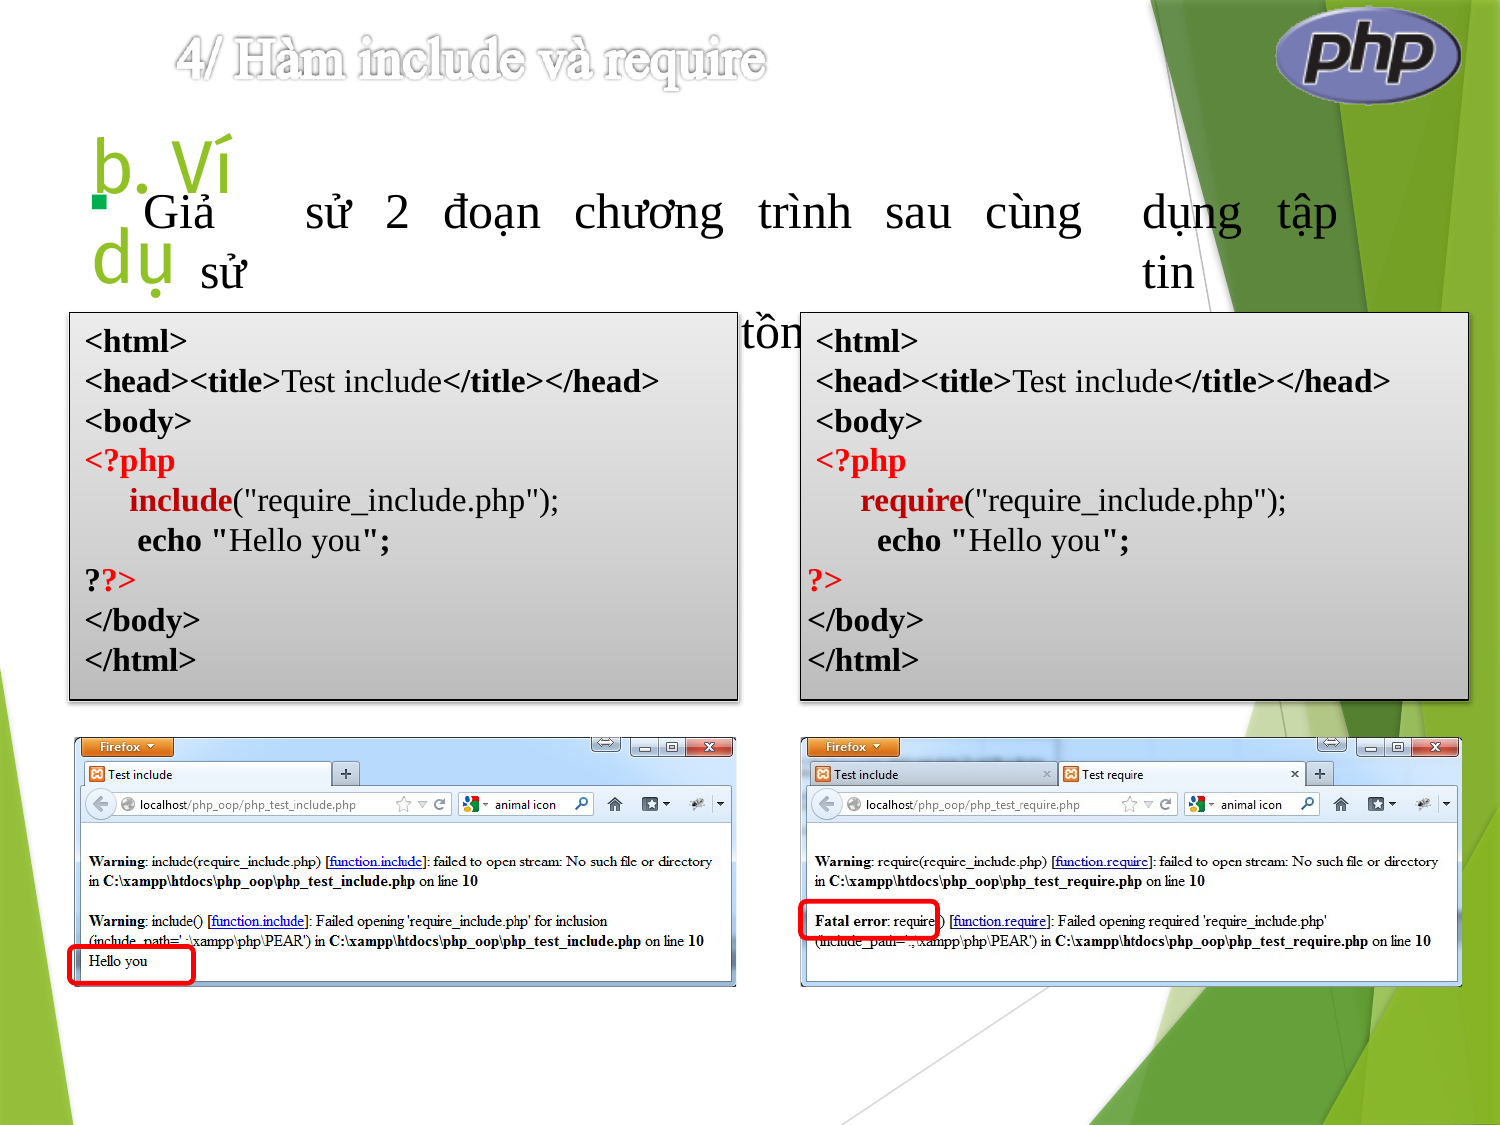

# b. Ví dụ
Giả	sử	2	đoạn	chương	trình	sau	cùng	sử
require_include.php	không tồn tại như sau:
dụng	tập	tin

<html>
<head><title>Test include</title></head>
<body>
<?php
include("require_include.php");  echo "Hello you";
??>
</body>
</html>
<html>
<head><title>Test include</title></head>
<body>
<?php
require("require_include.php");  echo "Hello you";
?>
</body>
</html>